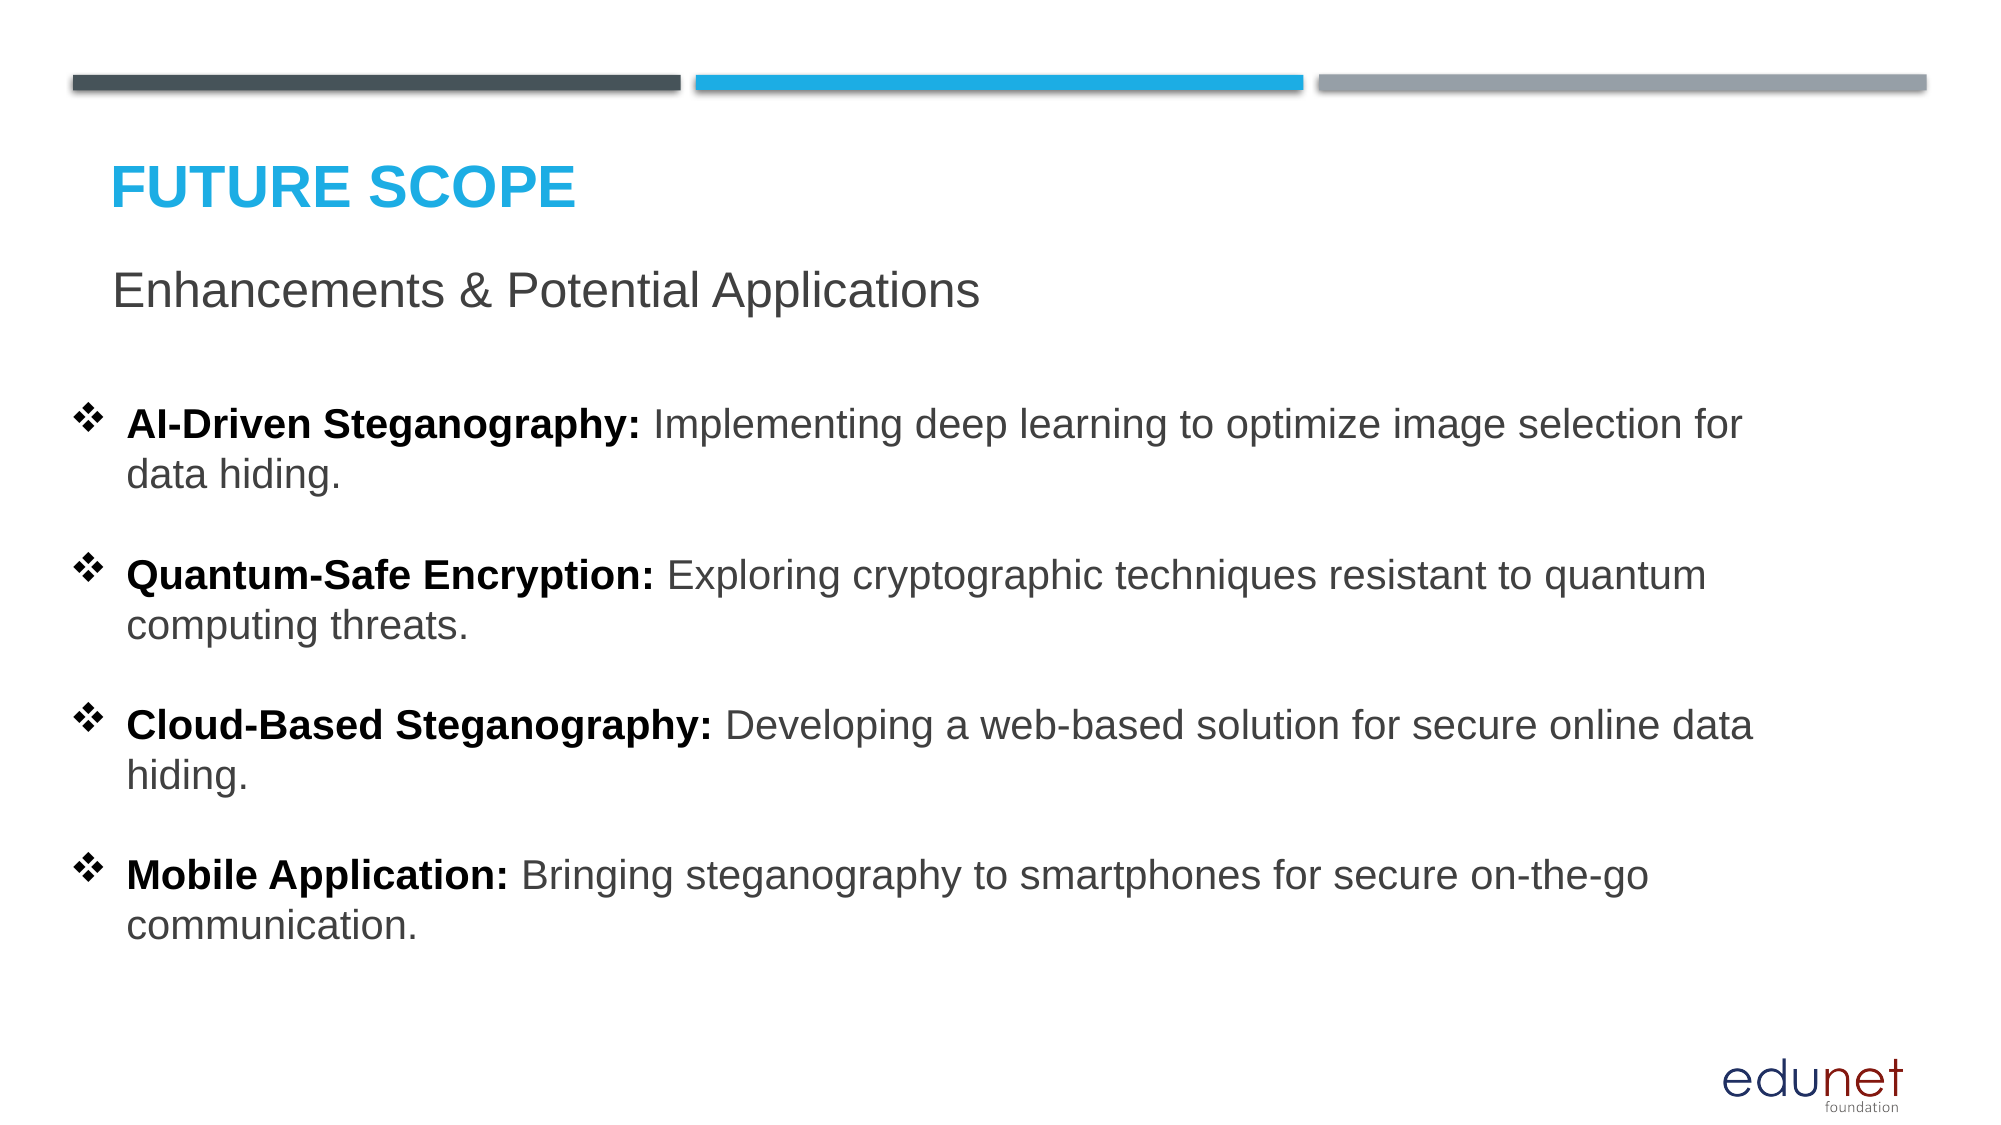

Future scope
   Enhancements & Potential Applications

AI-Driven Steganography: Implementing deep learning to optimize image selection for data hiding.

Quantum-Safe Encryption: Exploring cryptographic techniques resistant to quantum computing threats.

Cloud-Based Steganography: Developing a web-based solution for secure online data hiding.

Mobile Application: Bringing steganography to smartphones for secure on-the-go communication.